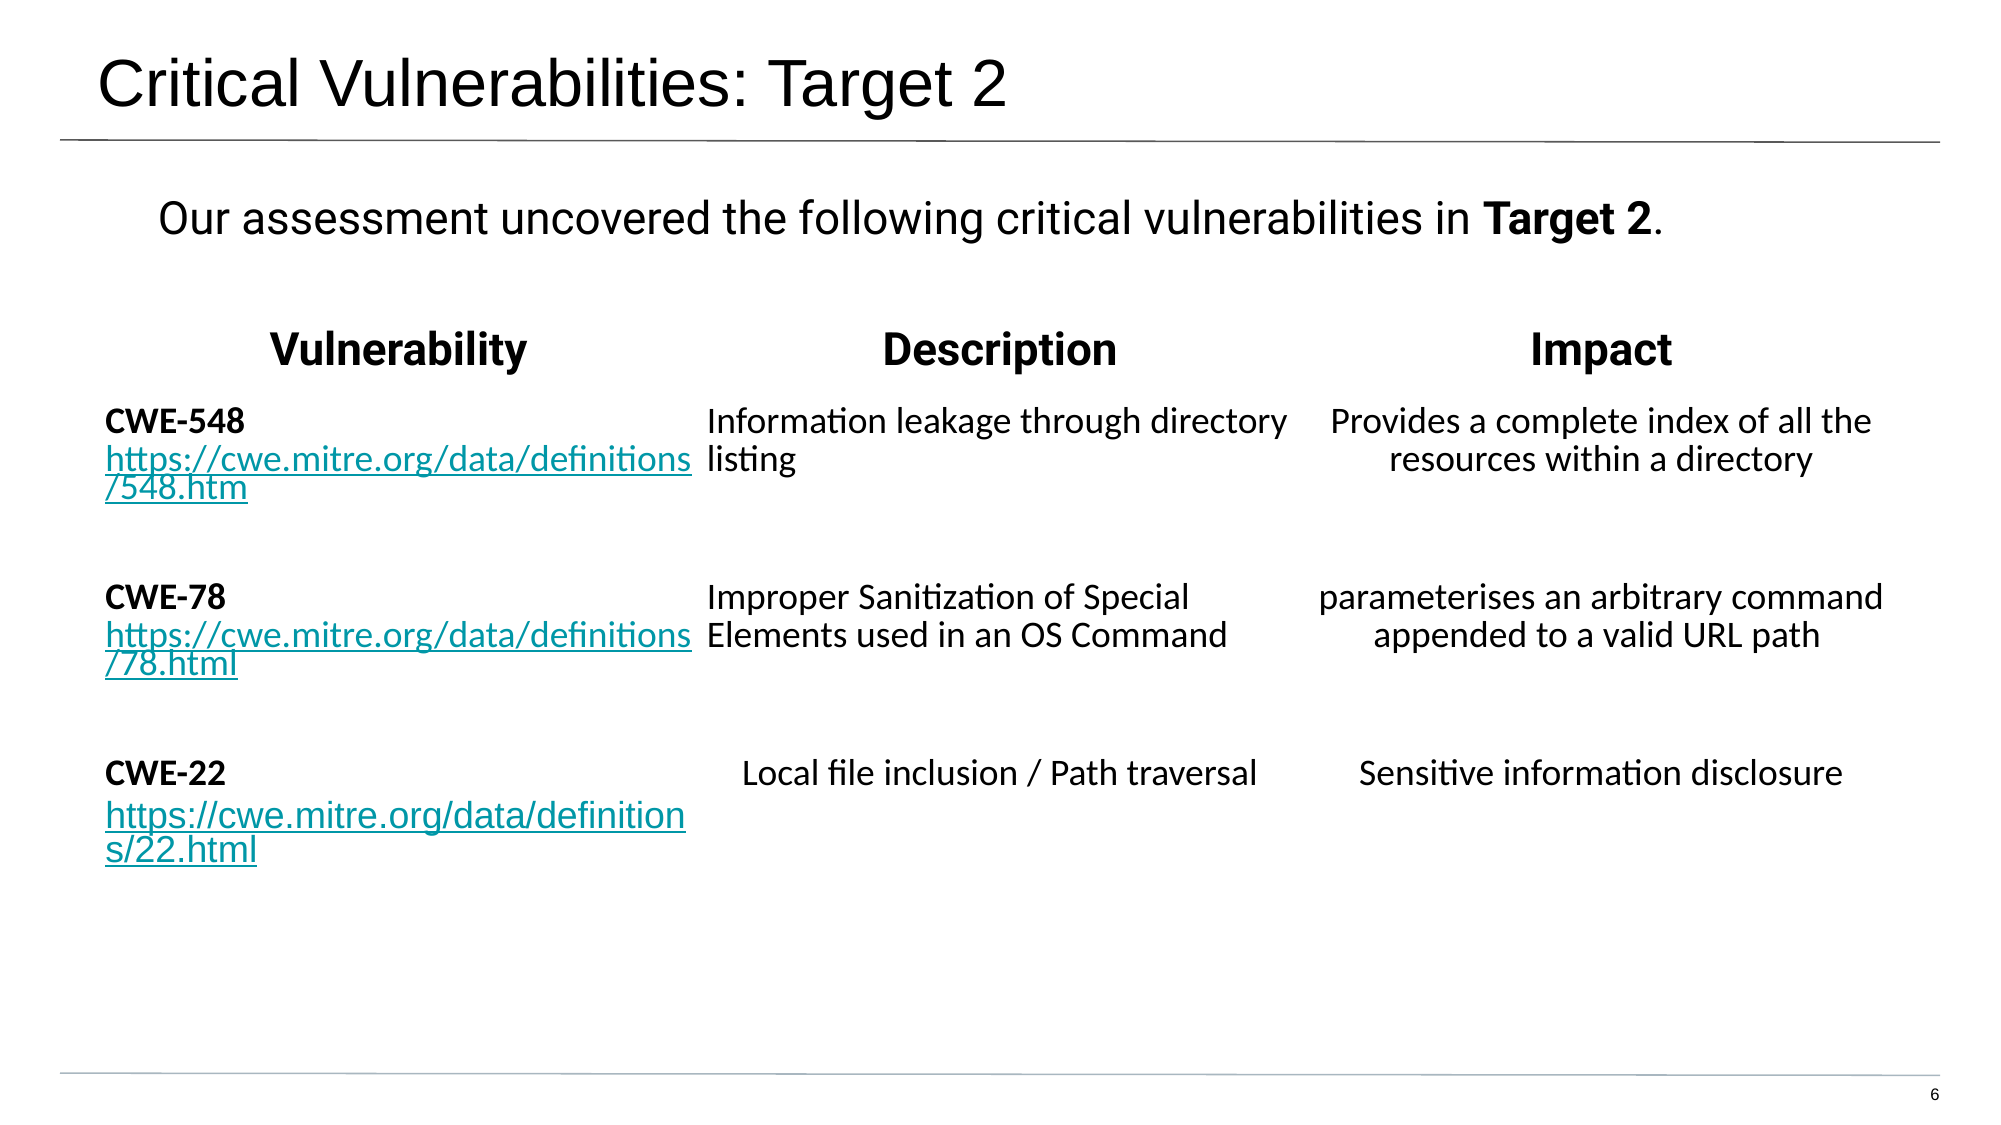

# Critical Vulnerabilities: Target 2
Our assessment uncovered the following critical vulnerabilities in Target 2.

| Vulnerability | Description | Impact |
| --- | --- | --- |
| CWE-548 https://cwe.mitre.org/data/definitions/548.htm | Information leakage through directory listing | Provides a complete index of all the resources within a directory |
| CWE-78 https://cwe.mitre.org/data/definitions/78.html | Improper Sanitization of Special Elements used in an OS Command | parameterises an arbitrary command appended to a valid URL path |
| CWE-22 https://cwe.mitre.org/data/definitions/22.html | Local file inclusion / Path traversal | Sensitive information disclosure |
|  |  |  |
6